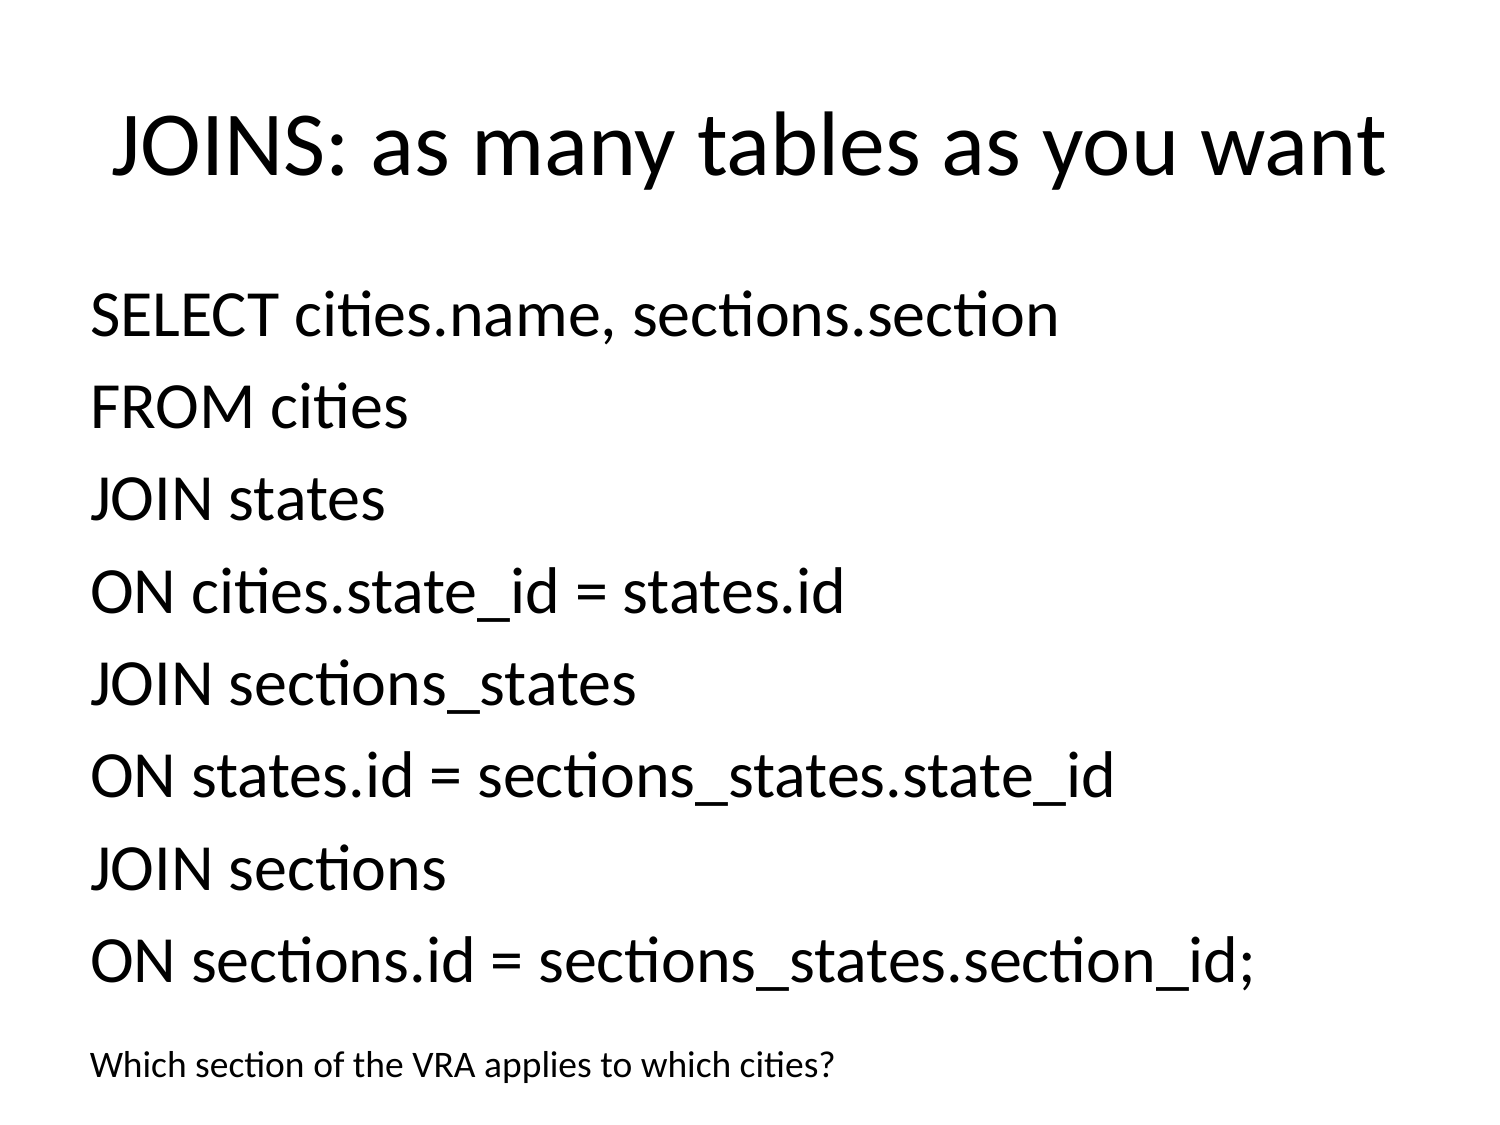

# JOINS: as many tables as you want
SELECT cities.name, sections.section
FROM cities
JOIN states
ON cities.state_id = states.id
JOIN sections_states
ON states.id = sections_states.state_id
JOIN sections
ON sections.id = sections_states.section_id;
Which section of the VRA applies to which cities?